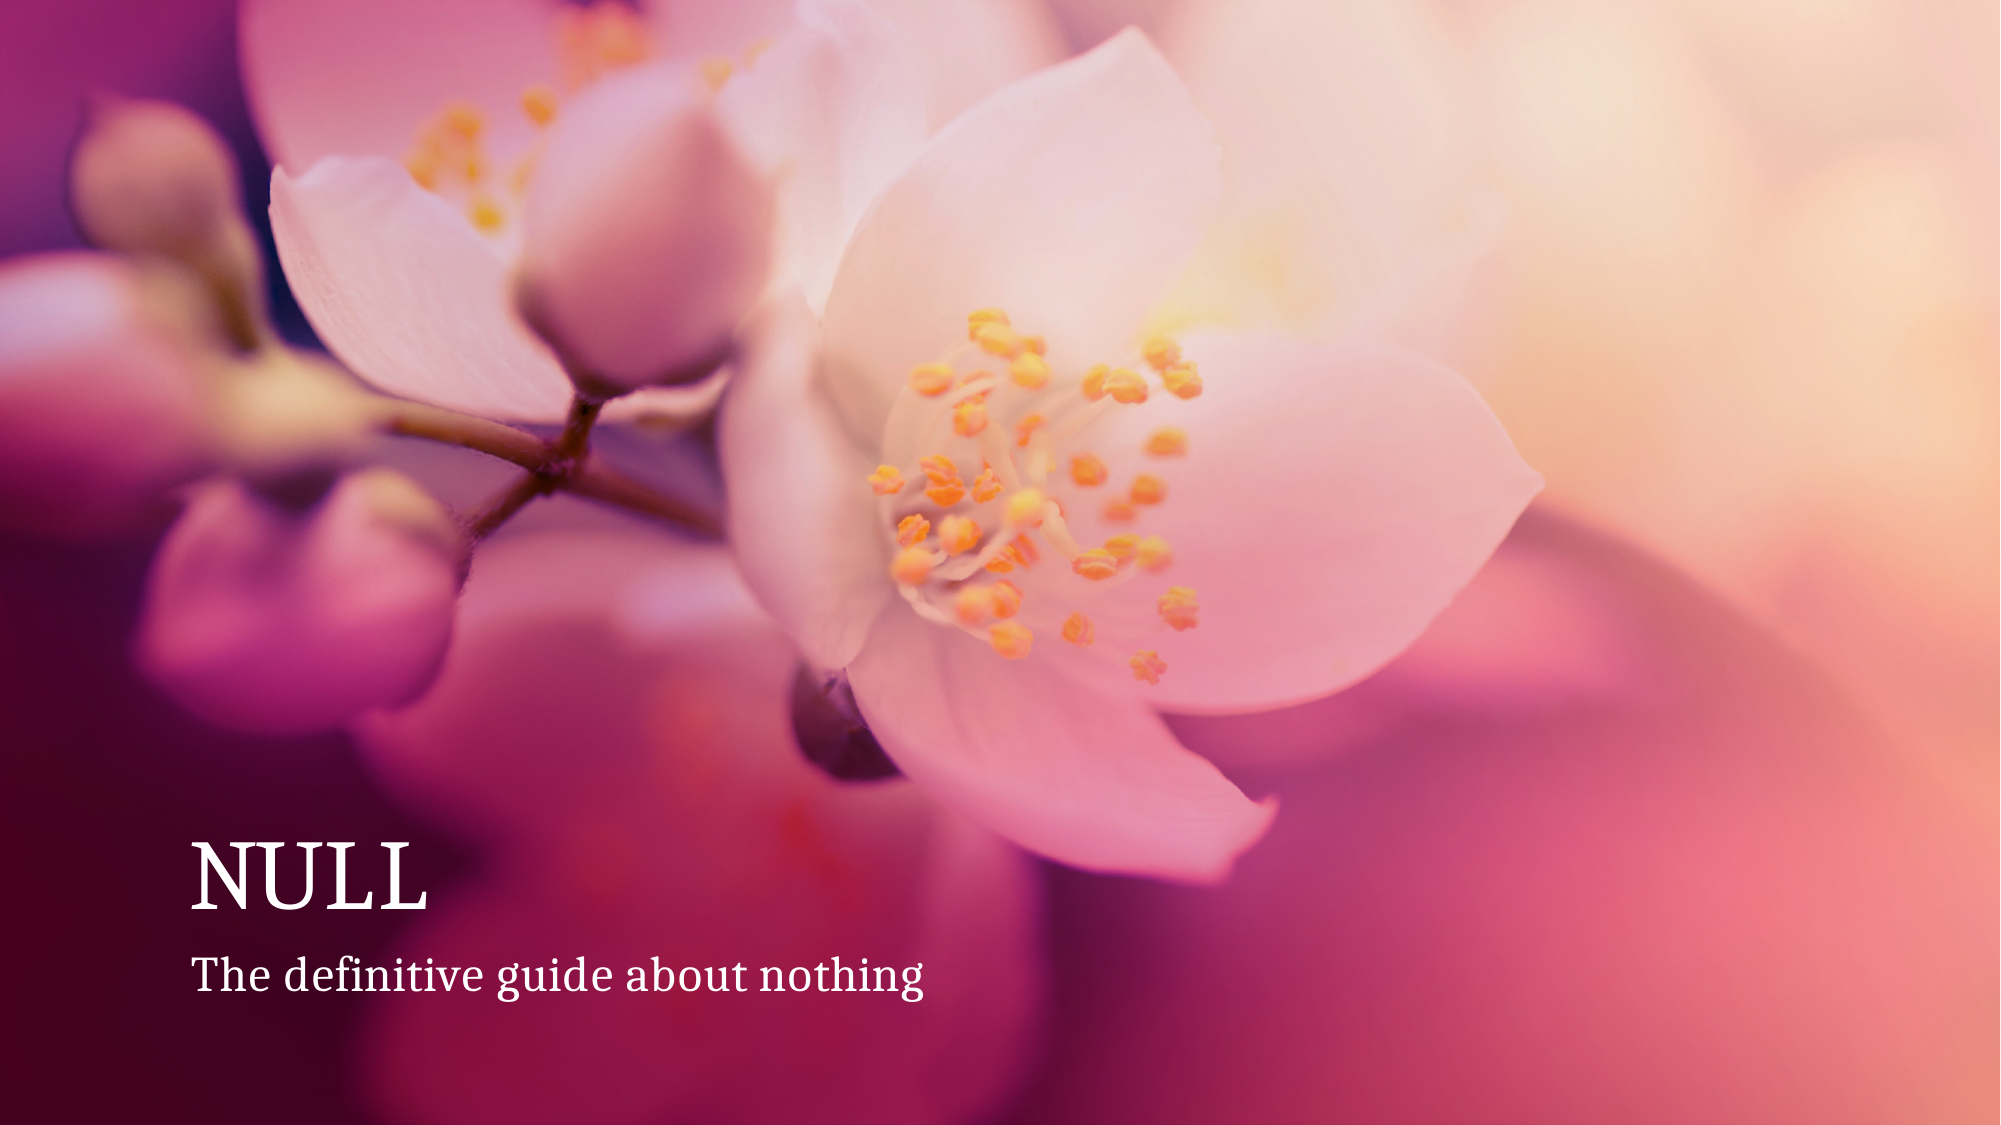

# NULL
The definitive guide about nothing